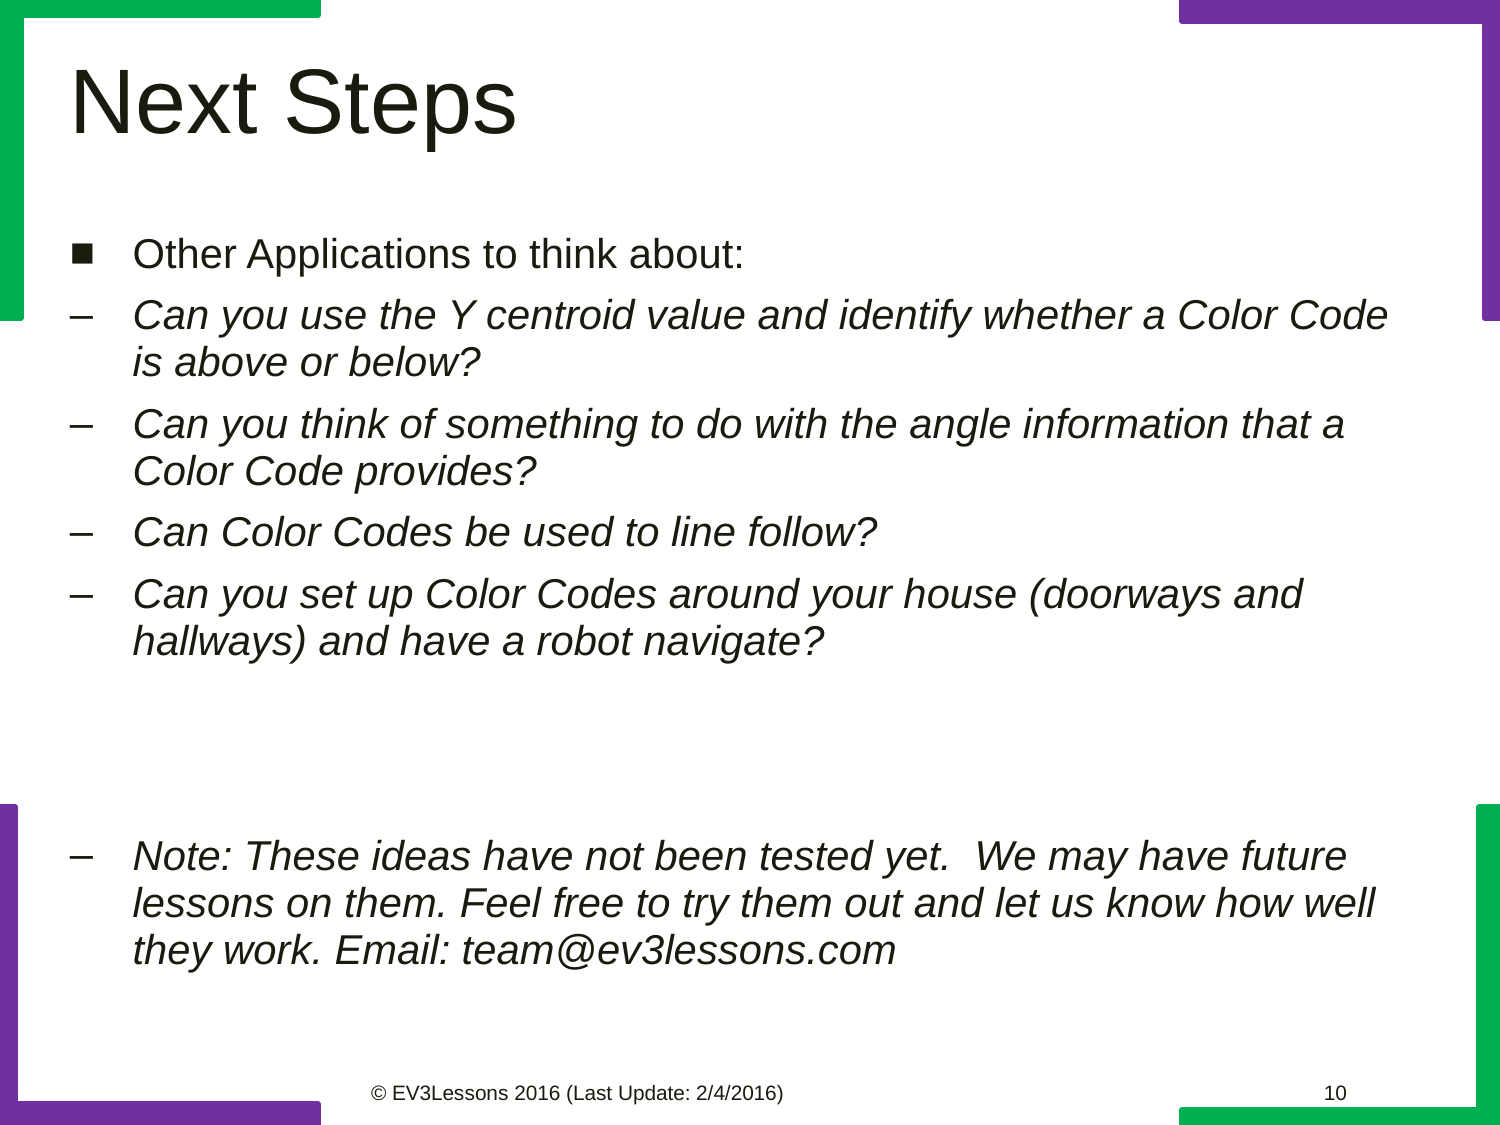

# Next Steps
Other Applications to think about:
Can you use the Y centroid value and identify whether a Color Code is above or below?
Can you think of something to do with the angle information that a Color Code provides?
Can Color Codes be used to line follow?
Can you set up Color Codes around your house (doorways and hallways) and have a robot navigate?

Note: These ideas have not been tested yet.  We may have future lessons on them. Feel free to try them out and let us know how well they work. Email: team@ev3lessons.com
© EV3Lessons 2016 (Last Update: 2/4/2016)
10